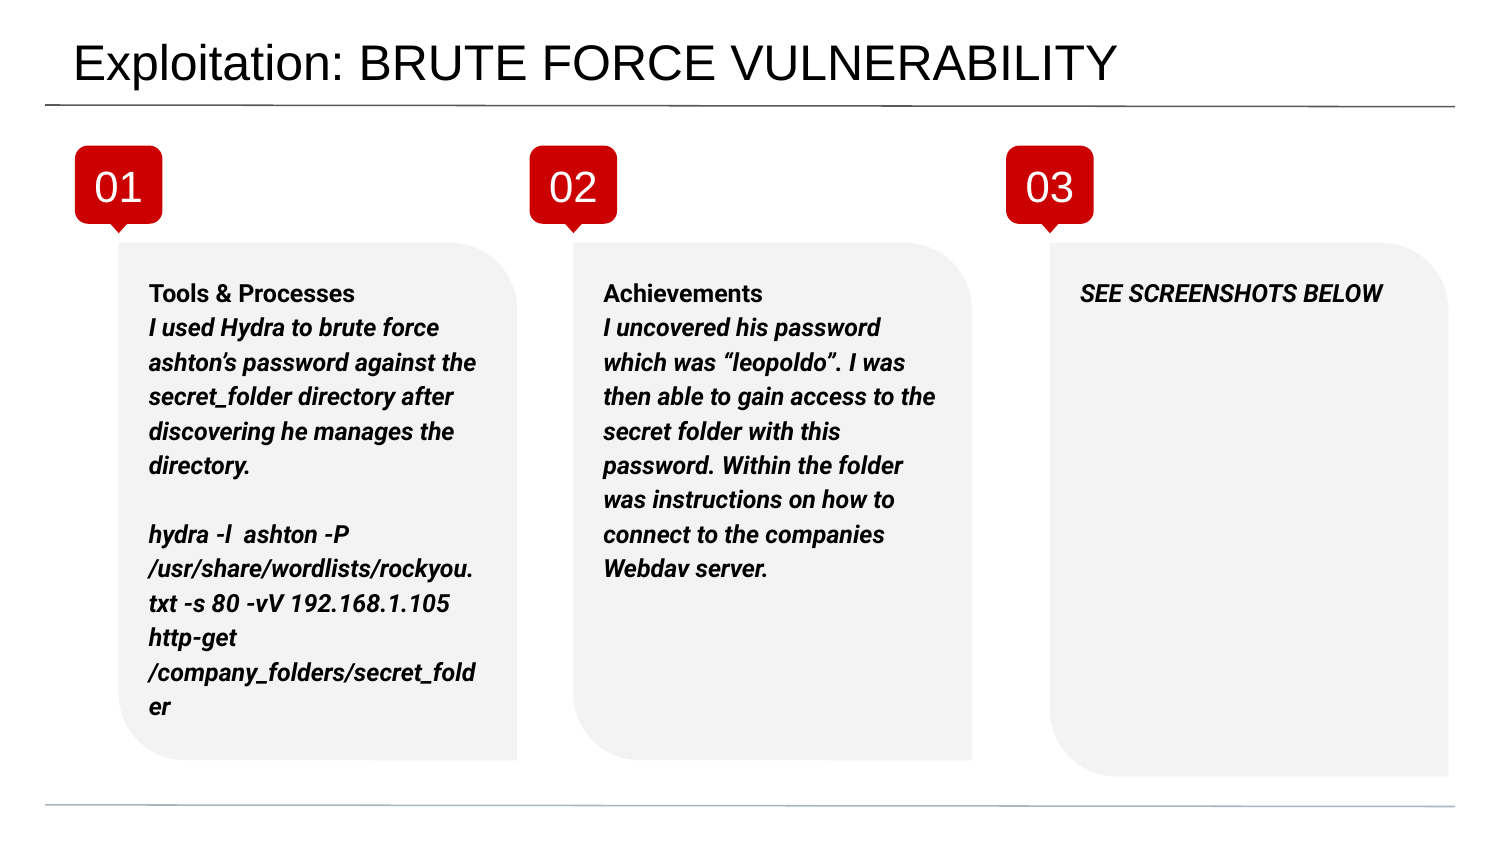

# Exploitation: BRUTE FORCE VULNERABILITY
01

02

03

Tools & Processes
I used Hydra to brute force ashton’s password against the secret_folder directory after discovering he manages the directory.

hydra -l  ashton -P /usr/share/wordlists/rockyou.txt -s 80 -vV 192.168.1.105 http-get /company_folders/secret_folder
Achievements
I uncovered his password which was “leopoldo”. I was then able to gain access to the secret folder with this password. Within the folder was instructions on how to connect to the companies Webdav server.

SEE SCREENSHOTS BELOW